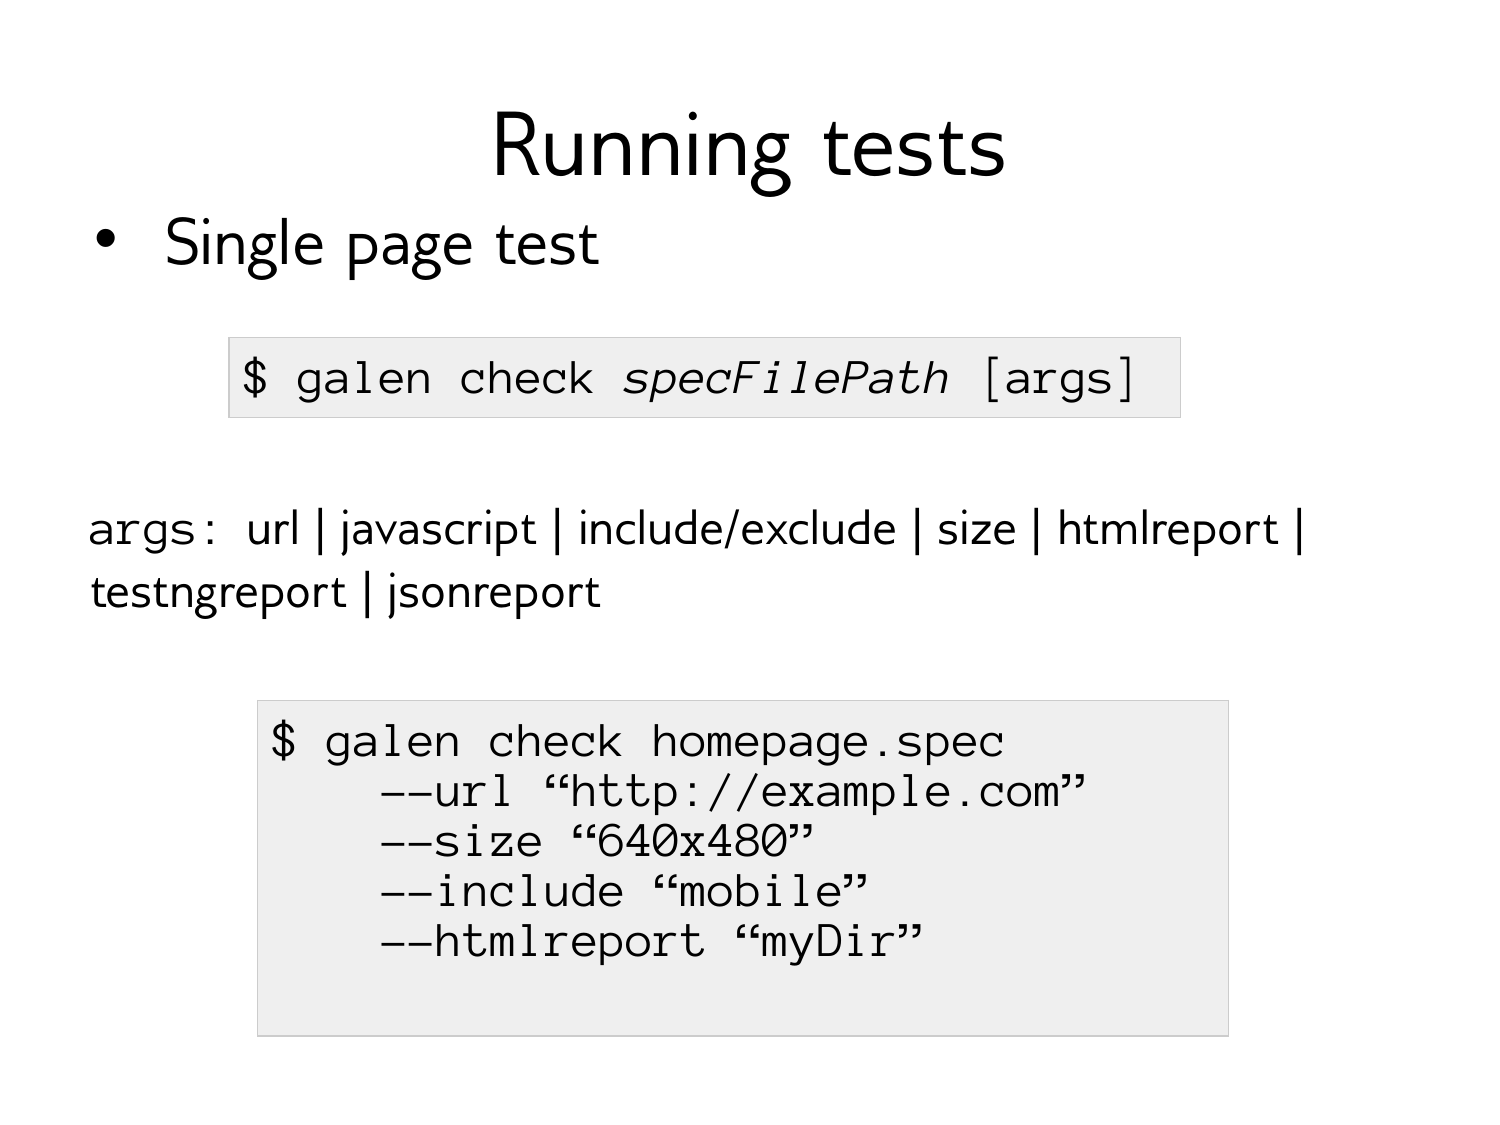

# Running tests
Single page test

args: url | javascript | include/exclude | size | htmlreport | testngreport | jsonreport

| $ galen check specFilePath [args] |
| --- |
| $ galen check homepage.spec --url “http://example.com” --size “640x480” --include “mobile” --htmlreport “myDir” |
| --- |